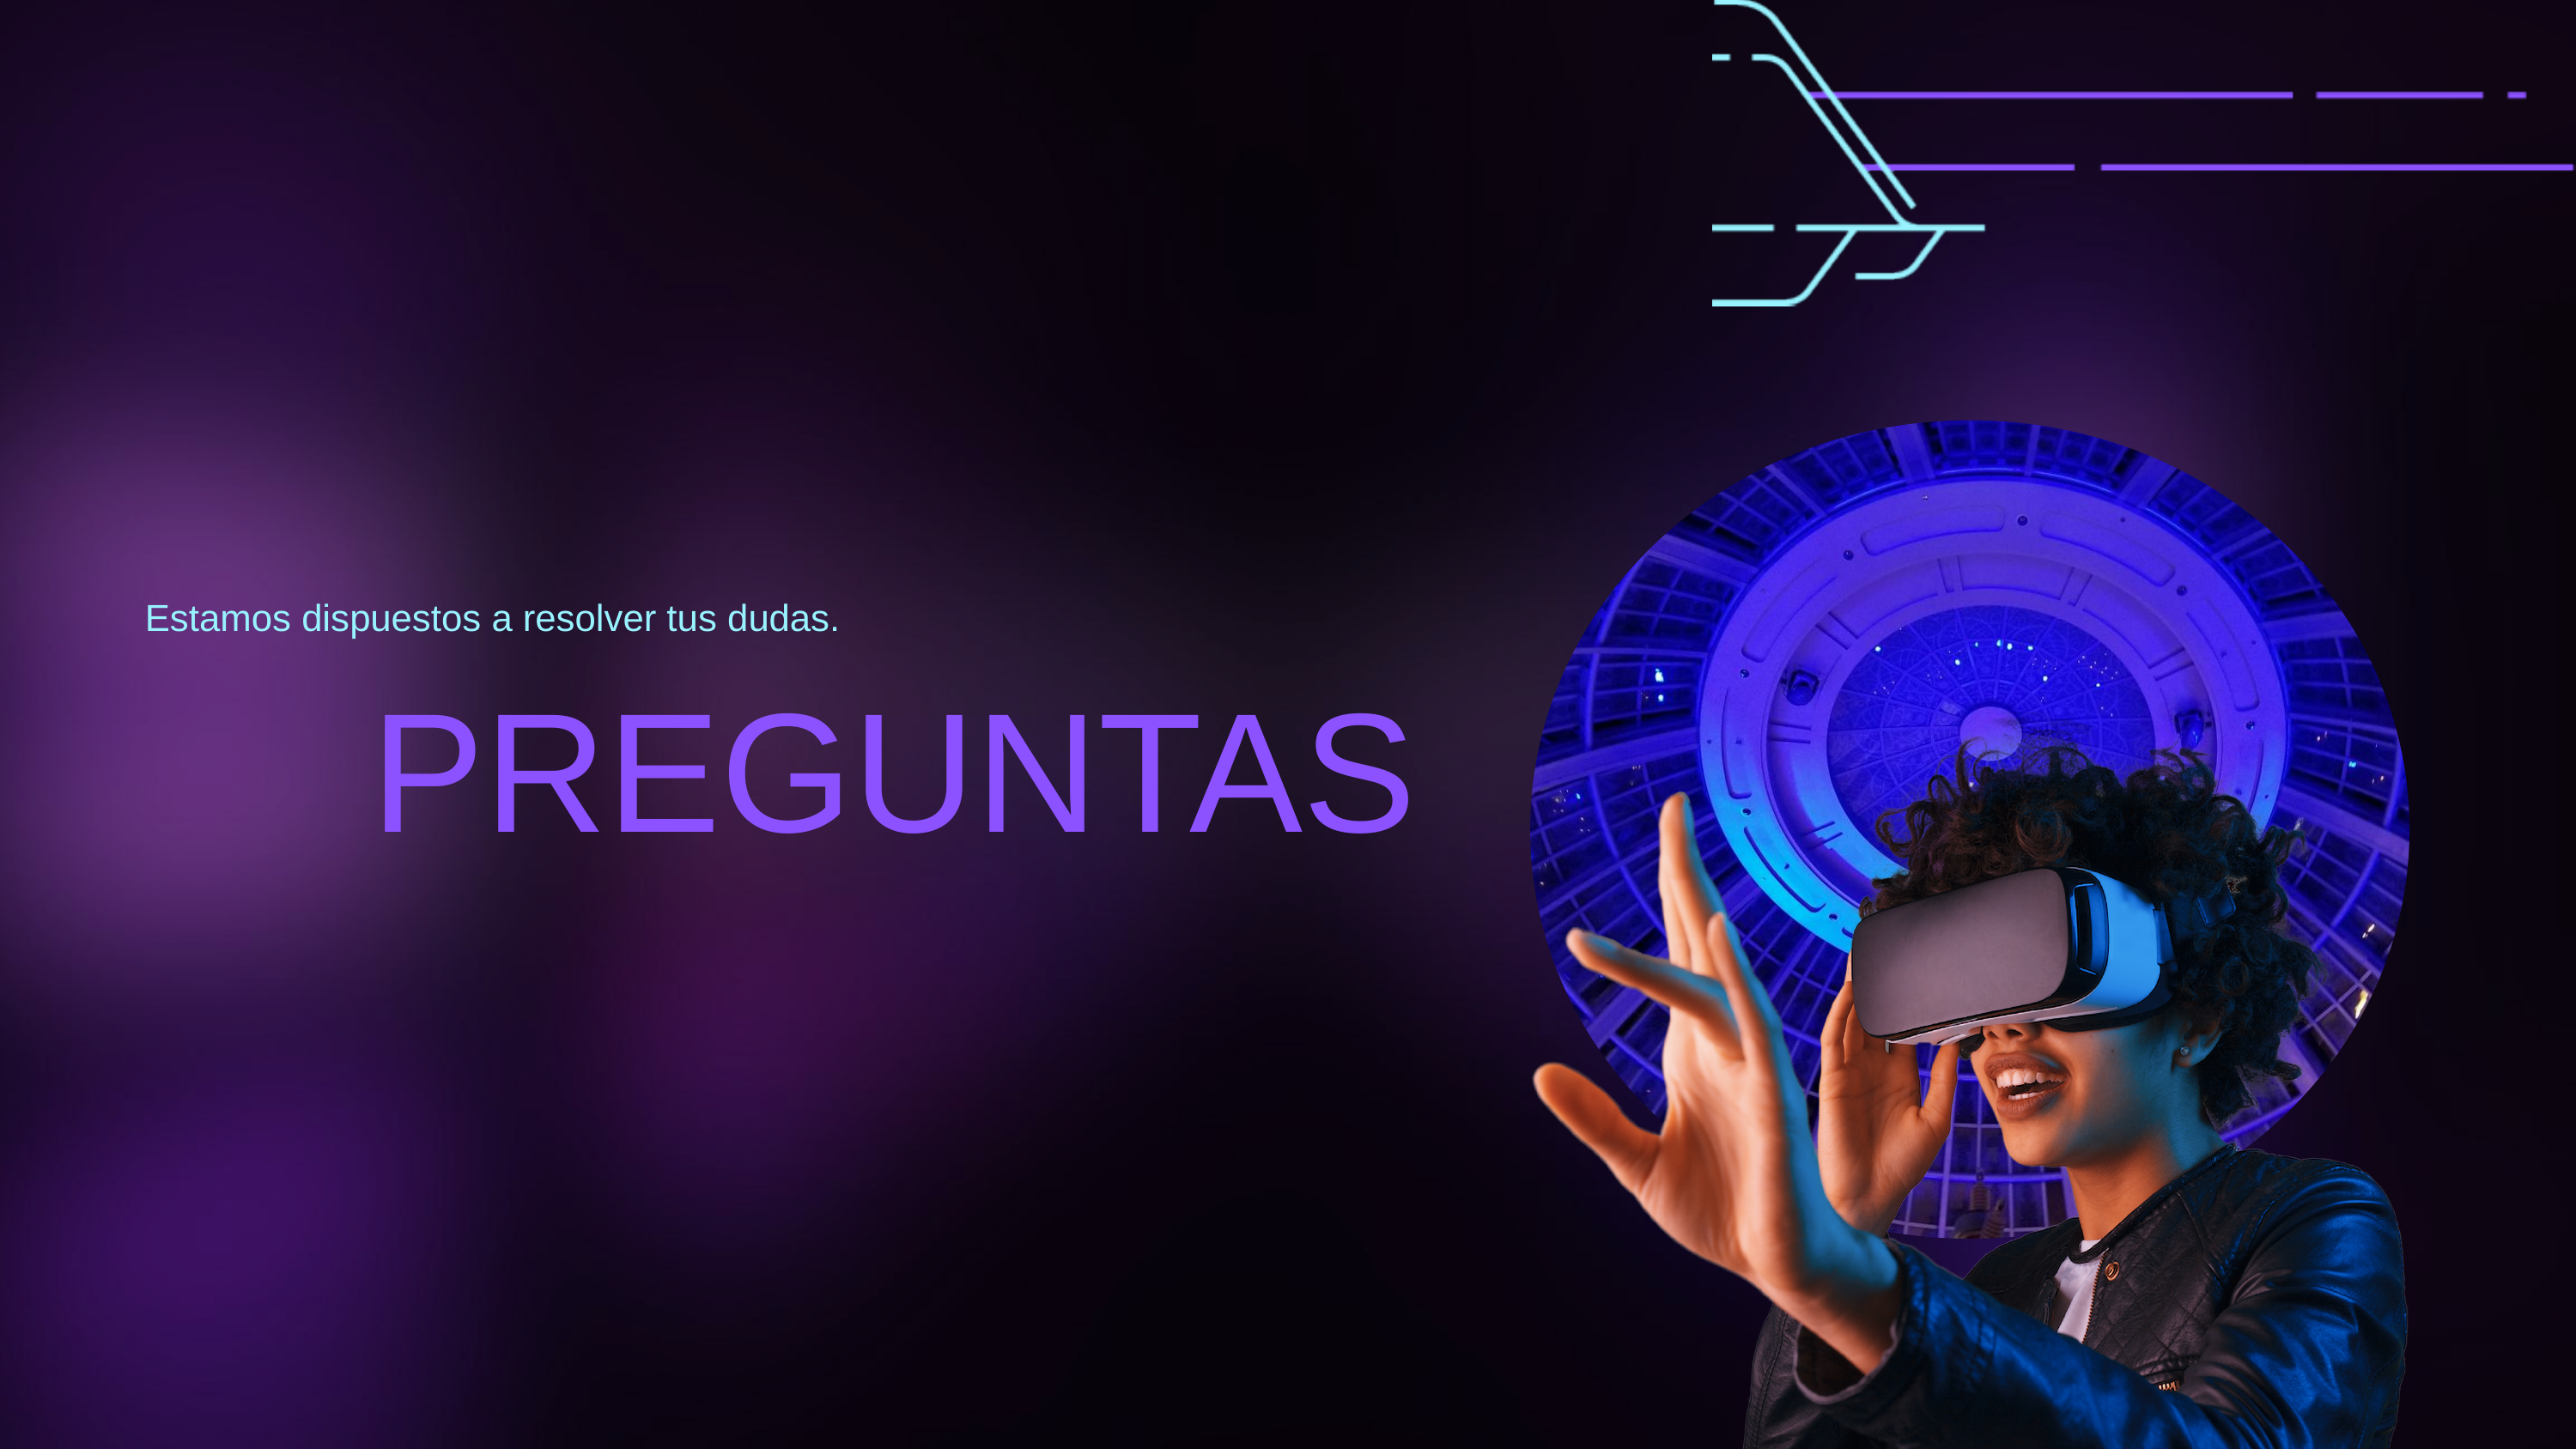

Estamos dispuestos a resolver tus dudas.
PREGUNTAS